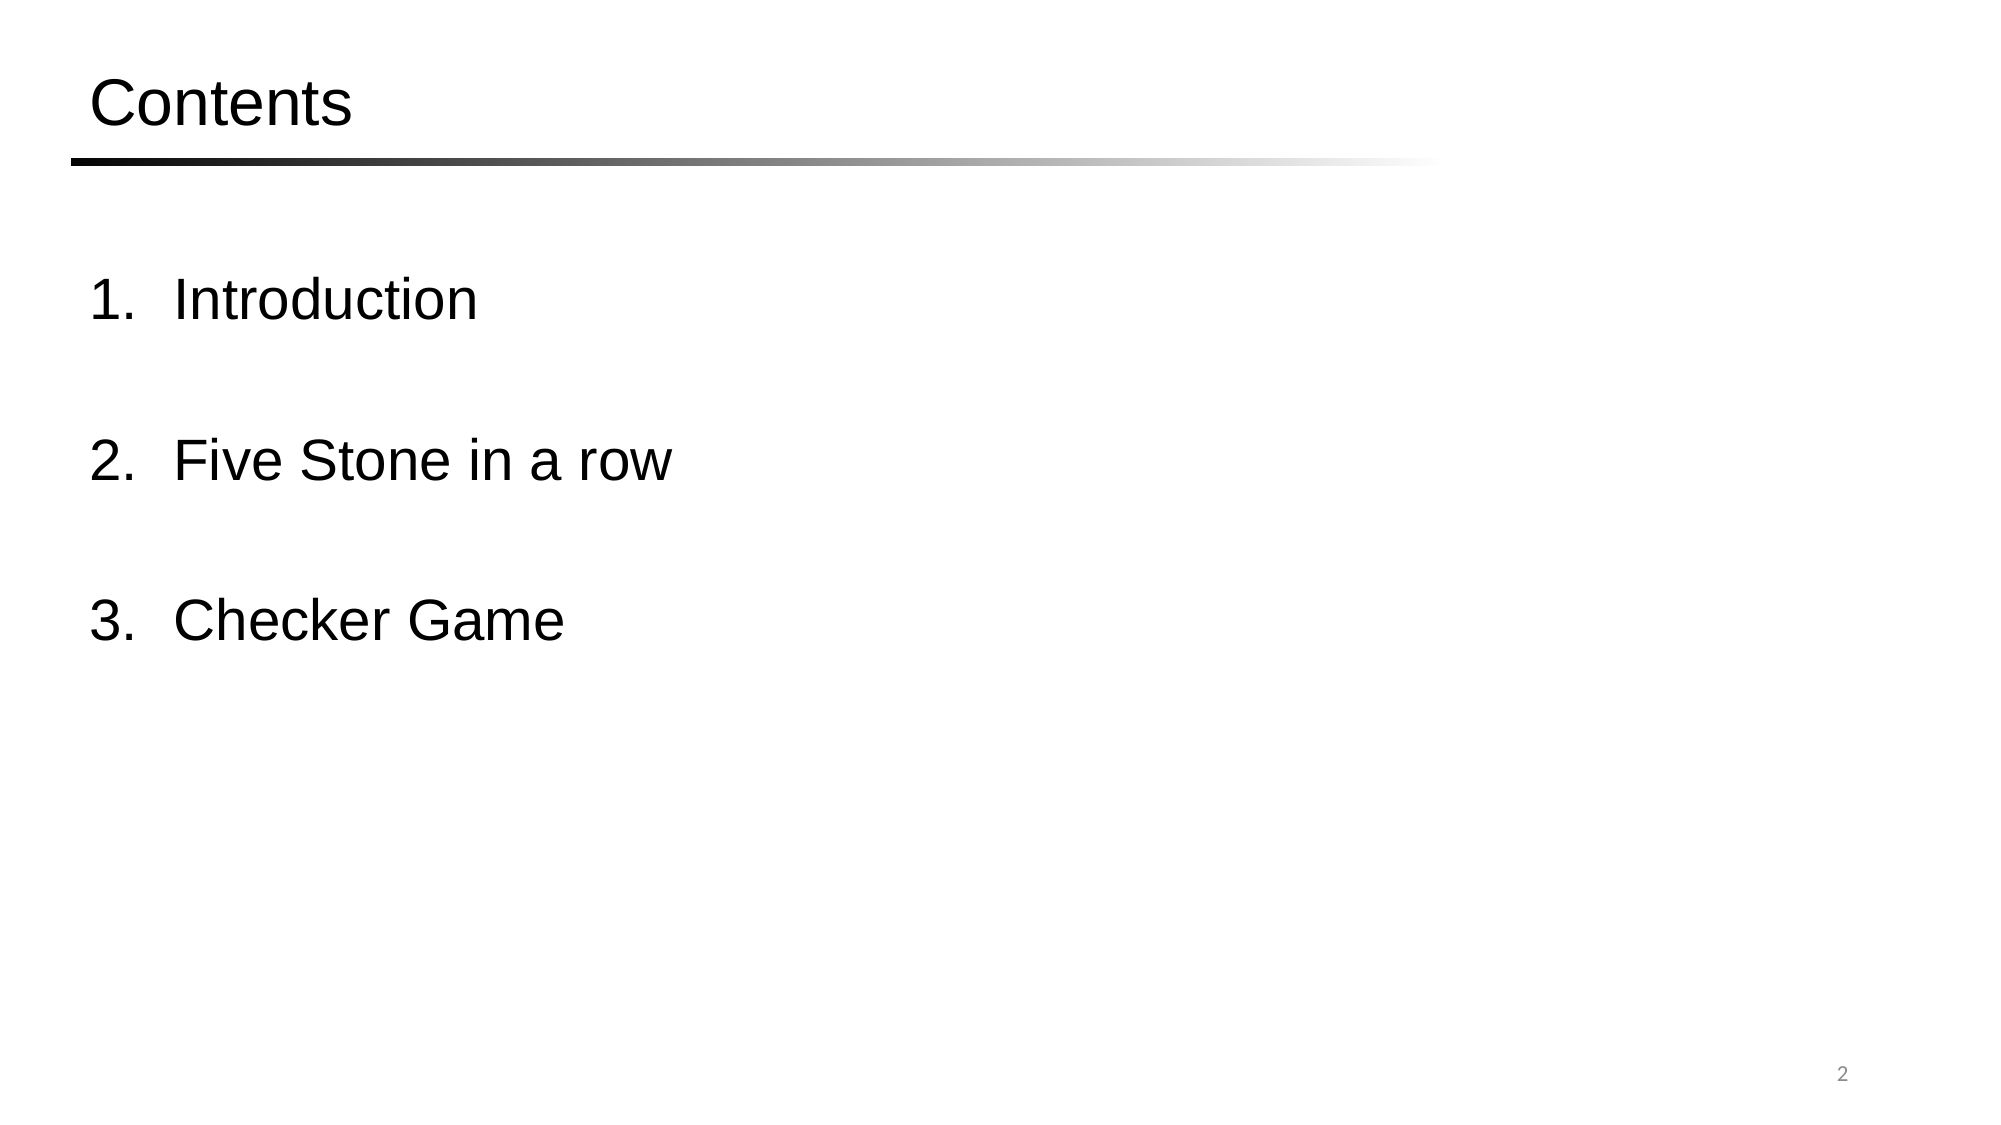

# Contents
Introduction
Five Stone in a row
Checker Game
2